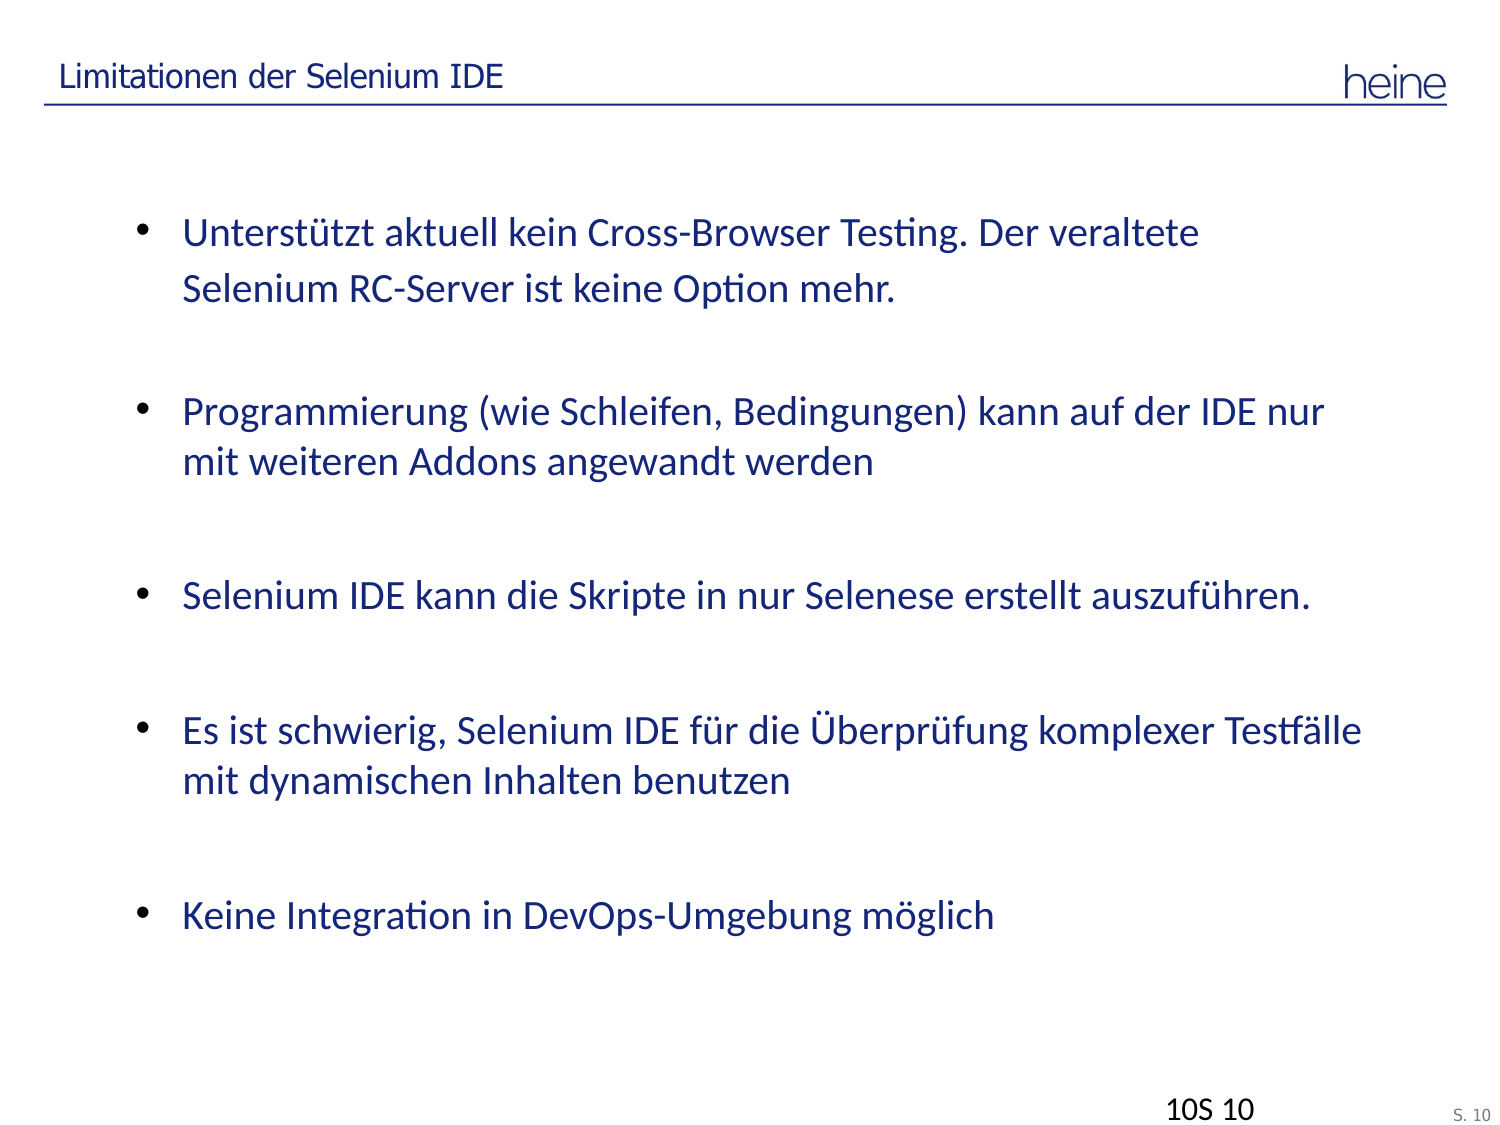

# Limitationen der Selenium IDE
Unterstützt aktuell kein Cross-Browser Testing. Der veraltete Selenium RC-Server ist keine Option mehr.

Programmierung (wie Schleifen, Bedingungen) kann auf der IDE nur mit weiteren Addons angewandt werden

Selenium IDE kann die Skripte in nur Selenese erstellt auszuführen.

Es ist schwierig, Selenium IDE für die Überprüfung komplexer Testfälle mit dynamischen Inhalten benutzen

Keine Integration in DevOps-Umgebung möglich

10S 10